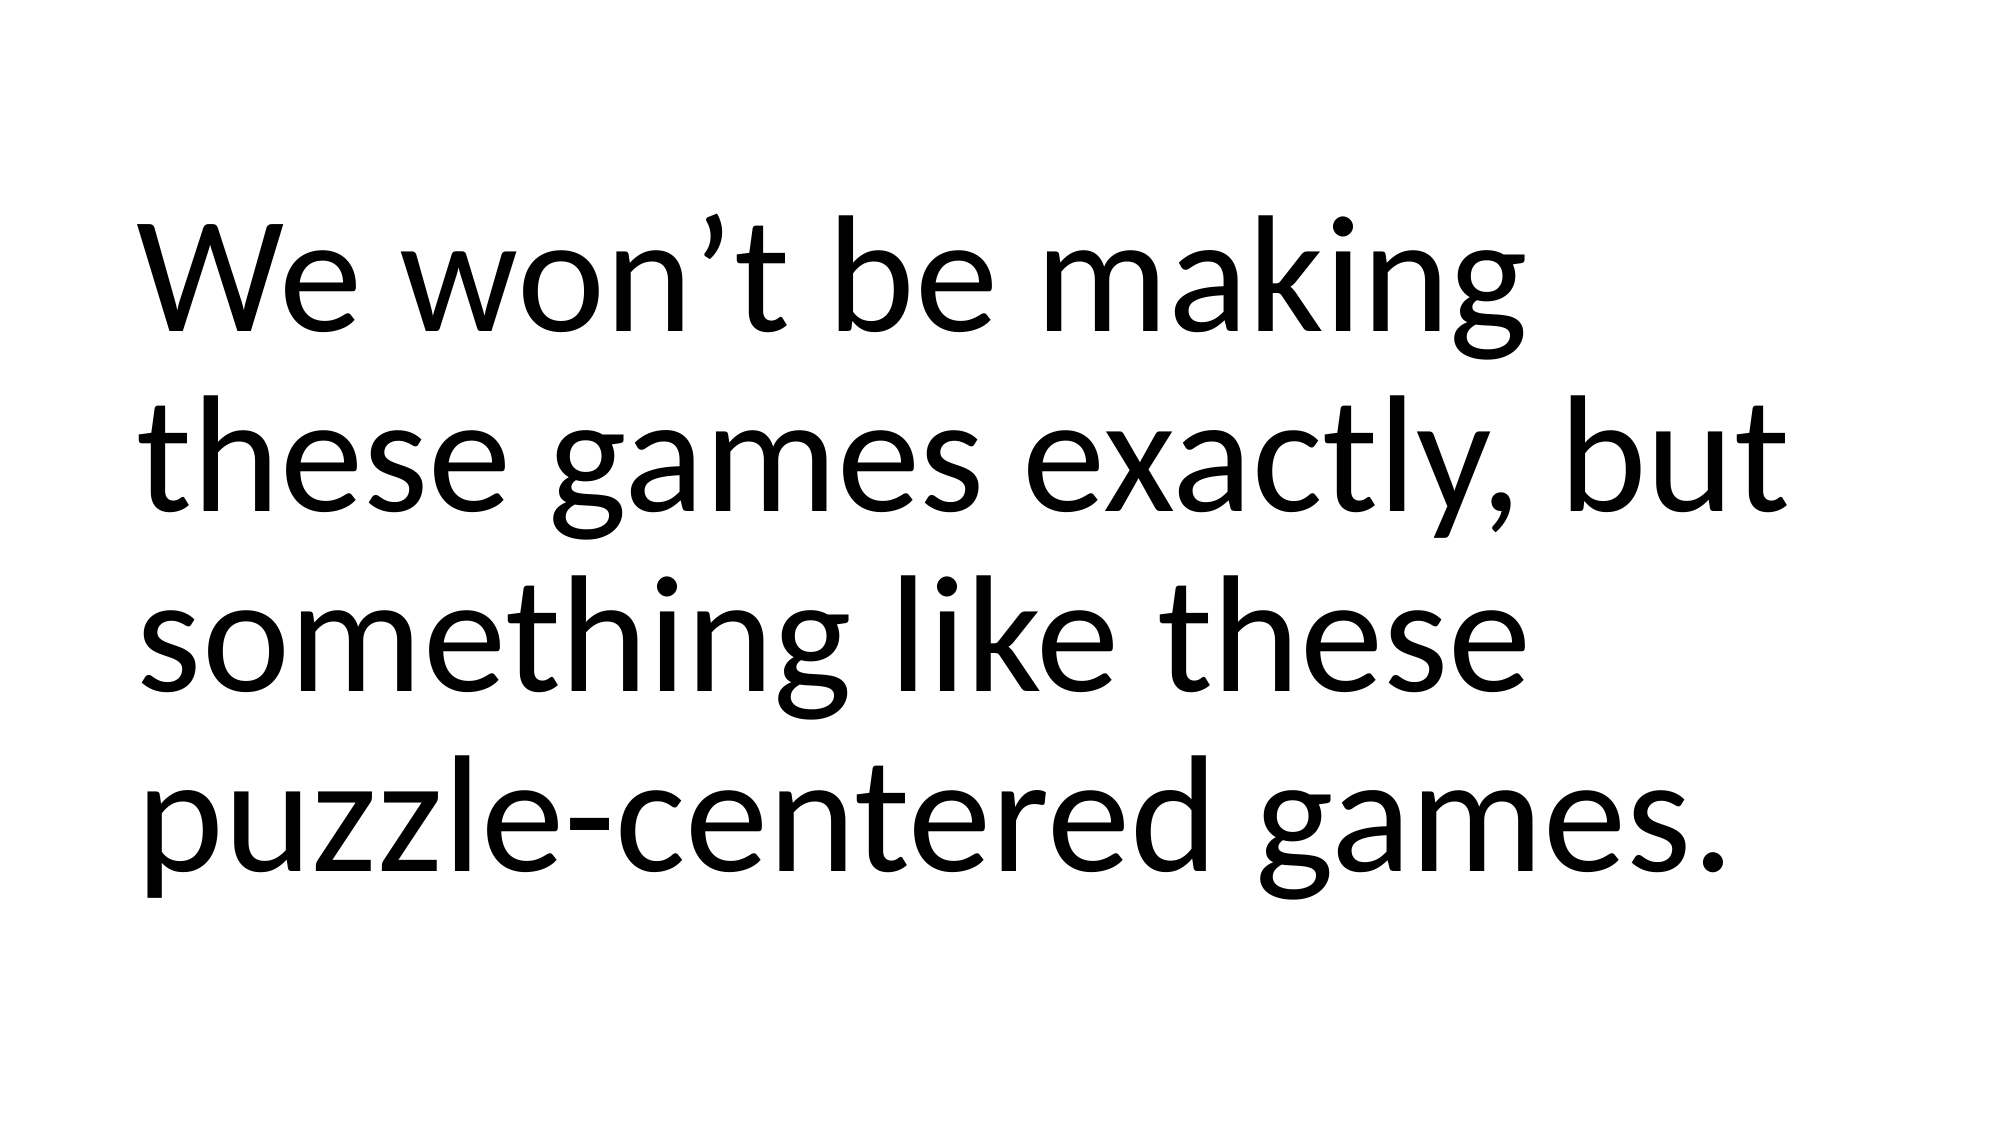

# We won’t be making these games exactly, but something like these puzzle-centered games.